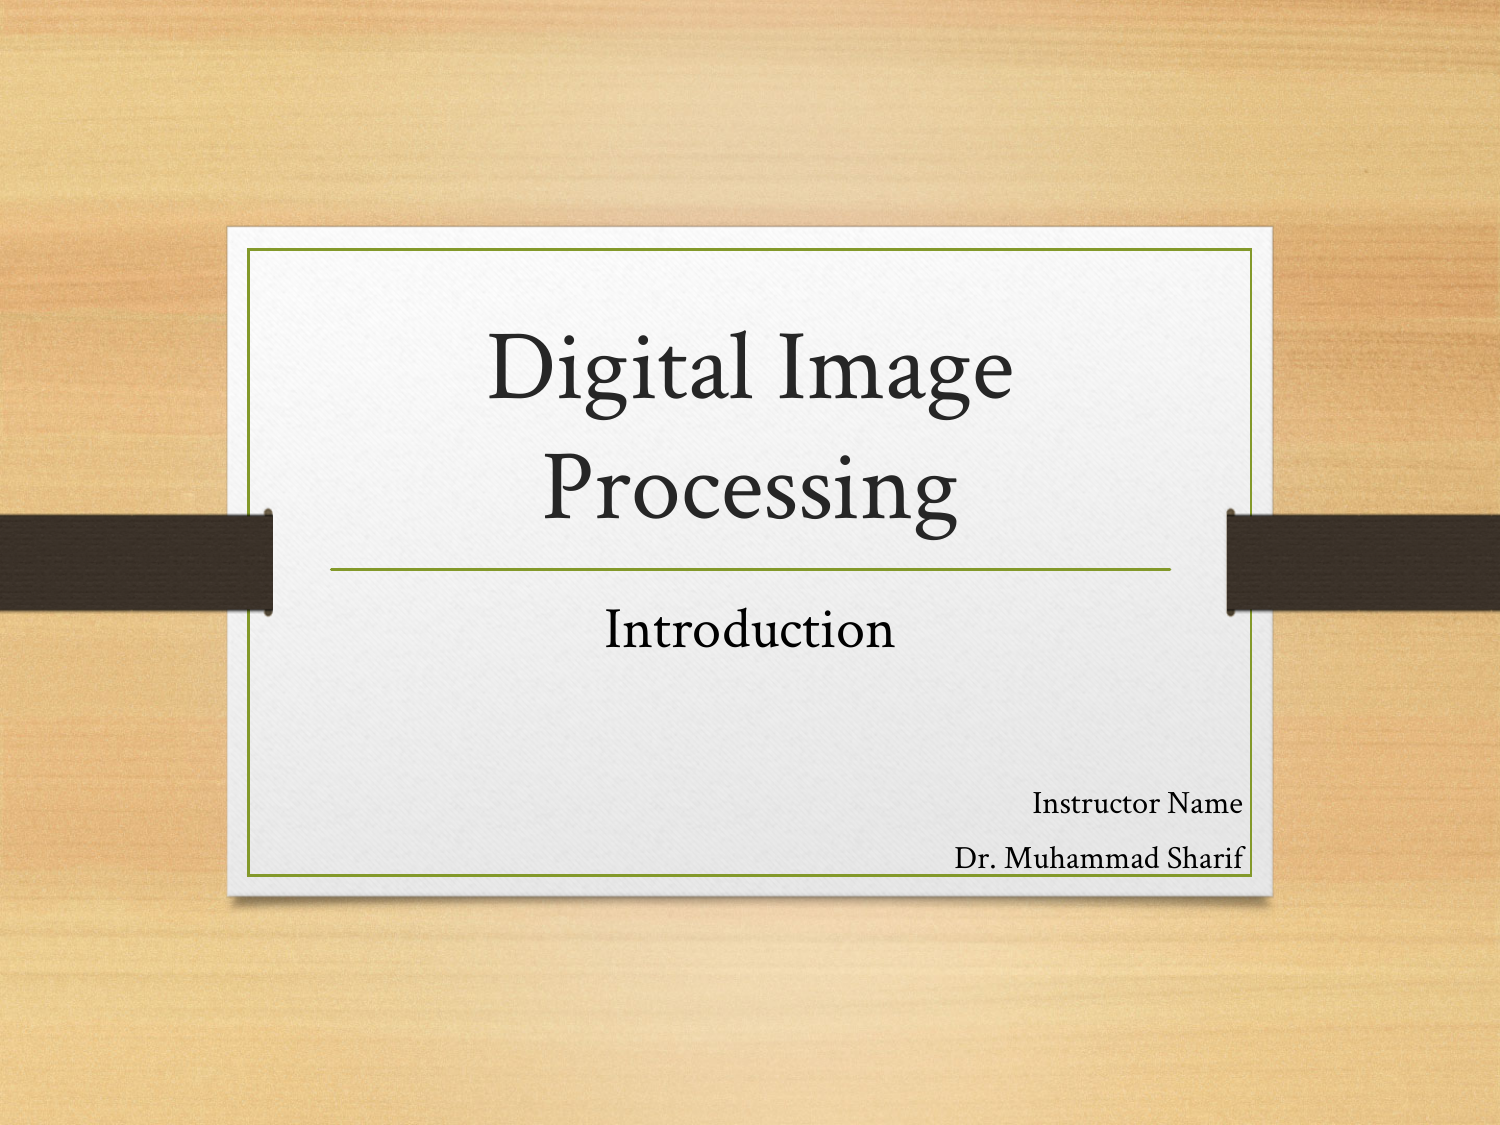

# Digital Image Processing
Introduction
Instructor Name
Dr. Muhammad Sharif